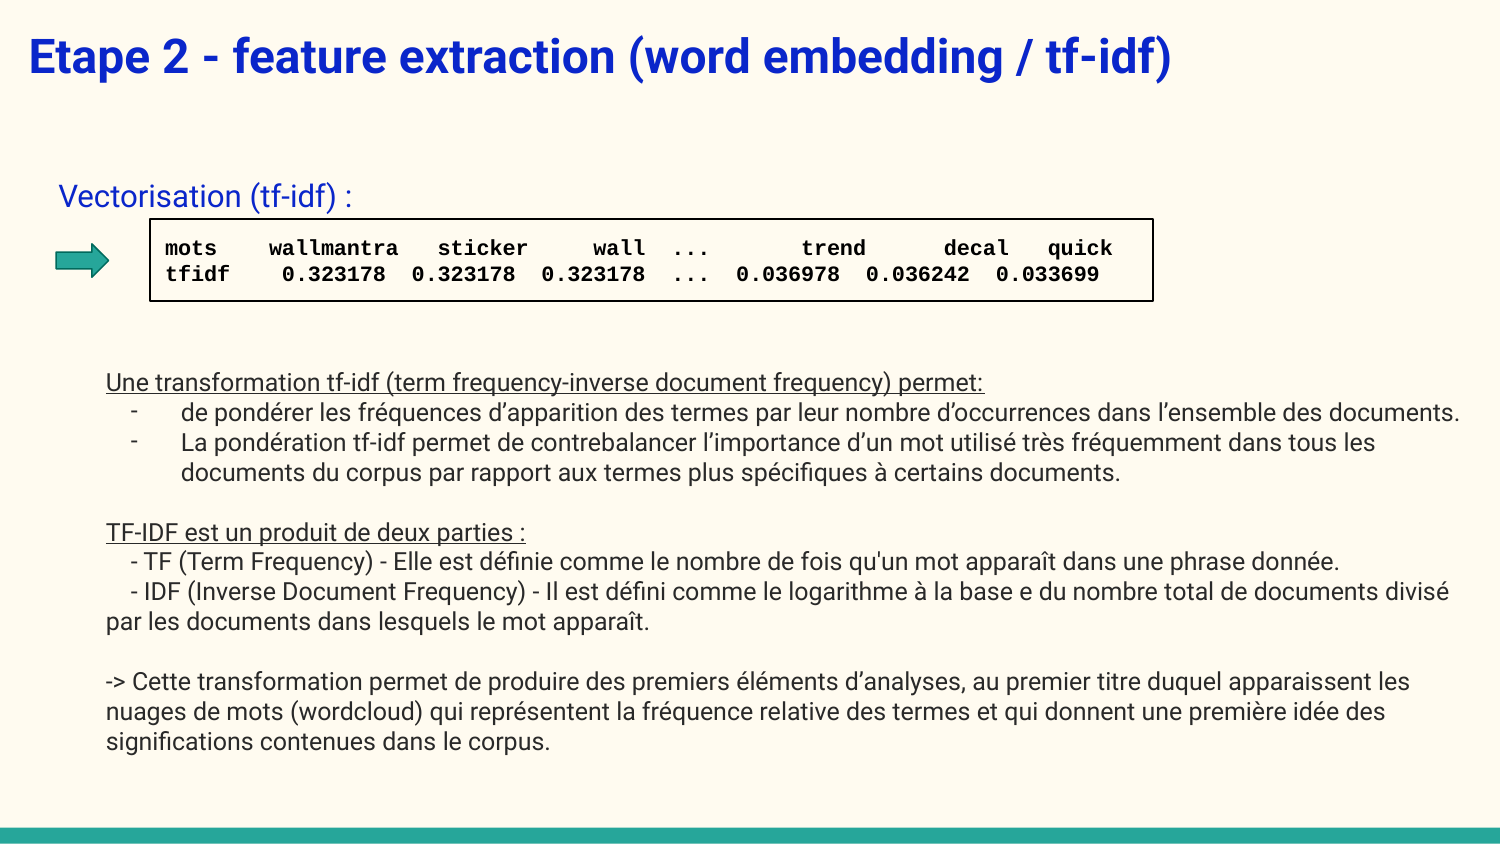

Etape 2 - feature extraction (word embedding / tf-idf)
Vectorisation (tf-idf) :
mots    wallmantra   sticker     wall  ...       trend      decal   quick
tfidf    0.323178  0.323178  0.323178  ...  0.036978  0.036242  0.033699

Une transformation tf-idf (term frequency-inverse document frequency) permet:
de pondérer les fréquences d’apparition des termes par leur nombre d’occurrences dans l’ensemble des documents.
La pondération tf-idf permet de contrebalancer l’importance d’un mot utilisé très fréquemment dans tous les documents du corpus par rapport aux termes plus spécifiques à certains documents.

TF-IDF est un produit de deux parties :
    - TF (Term Frequency) - Elle est définie comme le nombre de fois qu'un mot apparaît dans une phrase donnée.
    - IDF (Inverse Document Frequency) - Il est défini comme le logarithme à la base e du nombre total de documents divisé par les documents dans lesquels le mot apparaît.

-> Cette transformation permet de produire des premiers éléments d’analyses, au premier titre duquel apparaissent les nuages de mots (wordcloud) qui représentent la fréquence relative des termes et qui donnent une première idée des significations contenues dans le corpus.